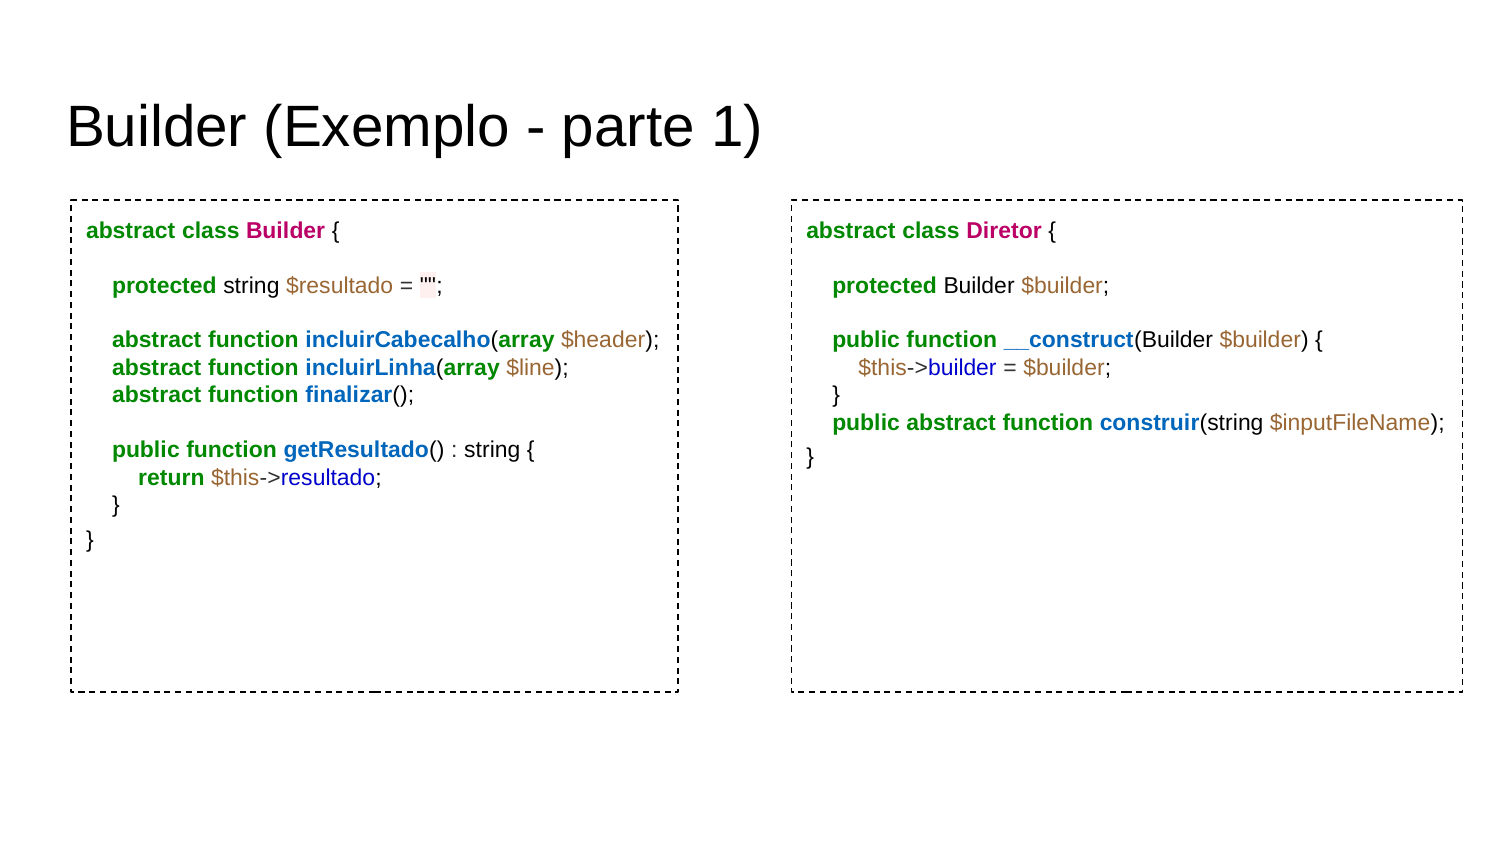

# Builder (Exemplo - parte 1)
abstract class Builder {

    protected string $resultado = "";

    abstract function incluirCabecalho(array $header);
    abstract function incluirLinha(array $line);
    abstract function finalizar();

    public function getResultado() : string {
        return $this->resultado;
    }
}
abstract class Diretor {

    protected Builder $builder;

    public function __construct(Builder $builder) {
        $this->builder = $builder;
    }
    public abstract function construir(string $inputFileName);
}